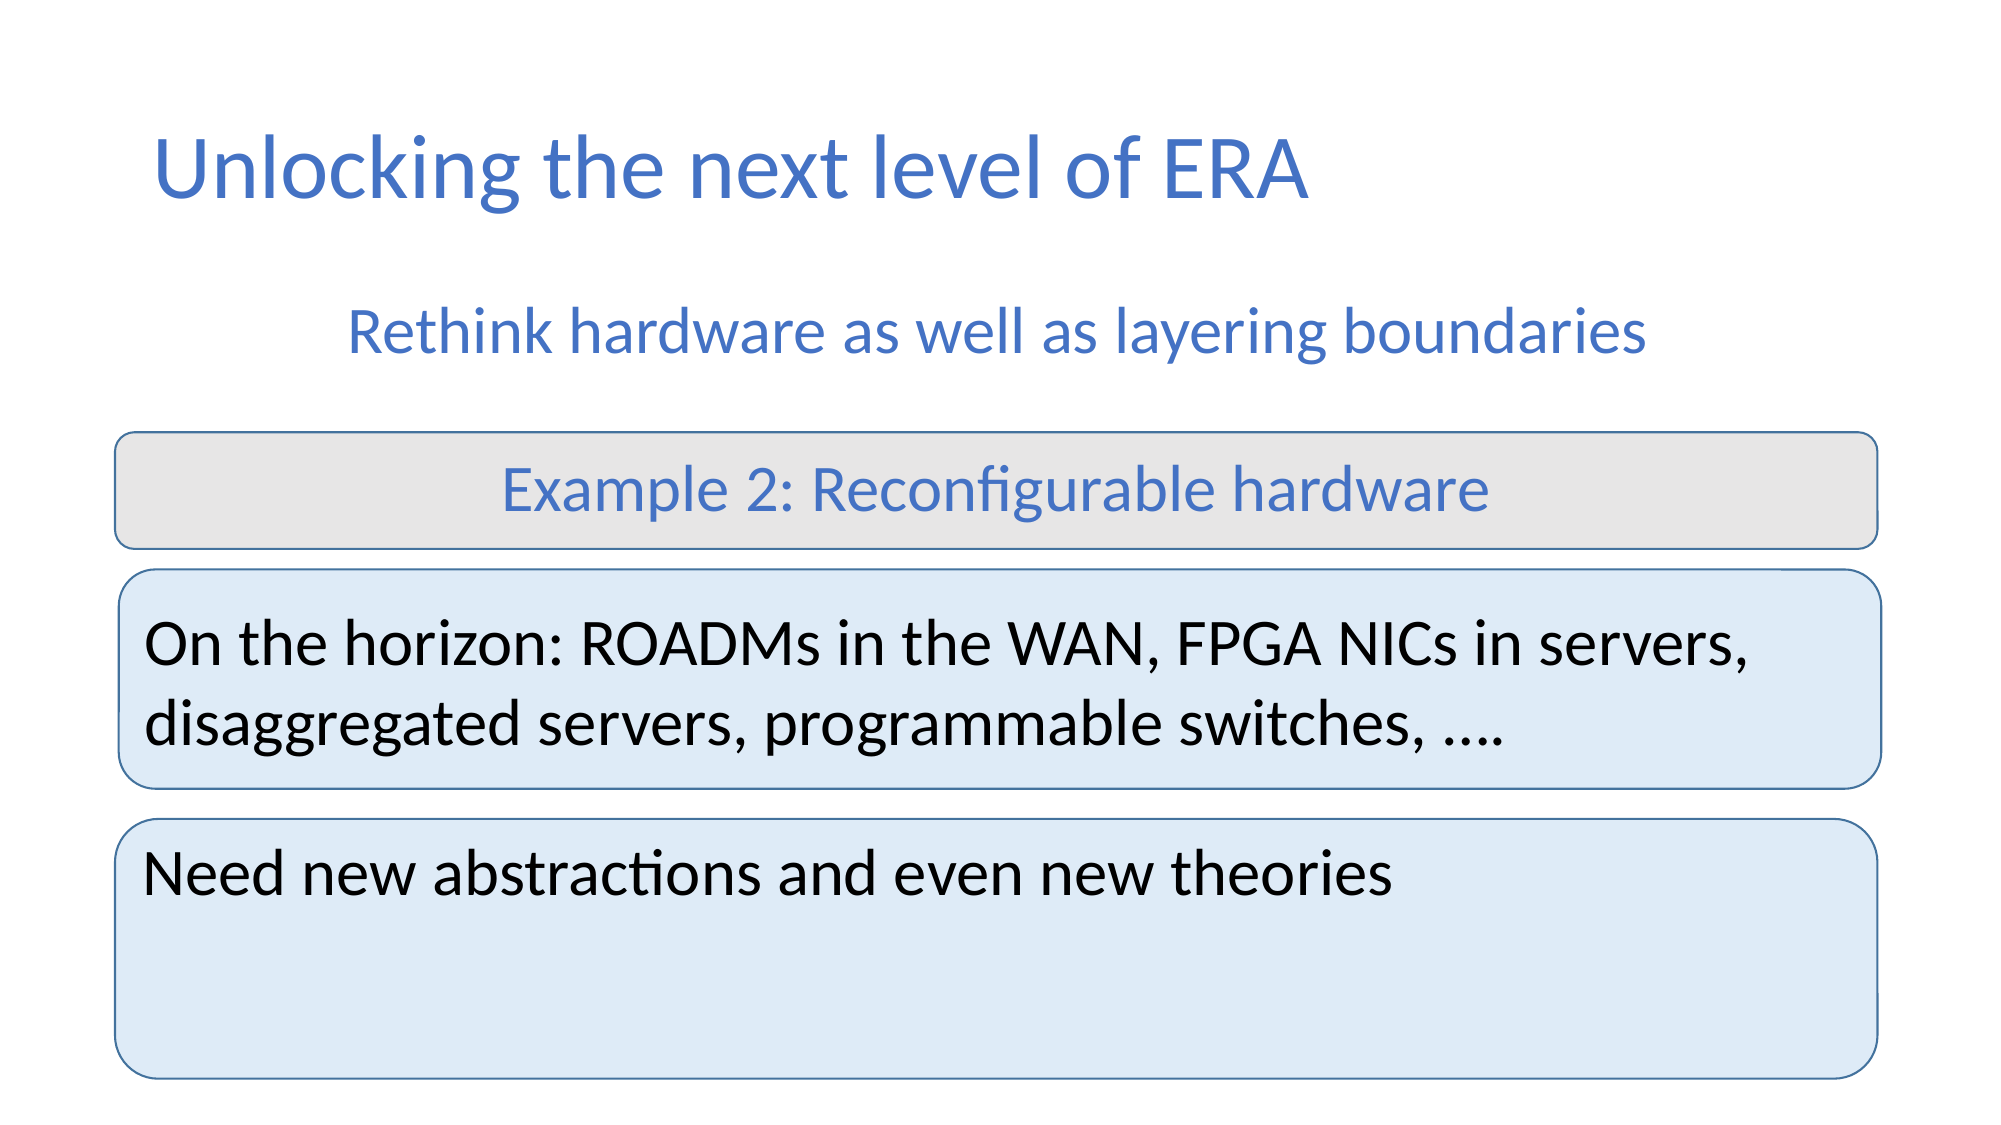

# Unlocking the next level of ERA
Rethink hardware as well as layering boundaries
Example 2: Reconfigurable hardware

On the horizon: ROADMs in the WAN, FPGA NICs in servers, disaggregated servers, programmable switches, ….
Need new abstractions and even new theories